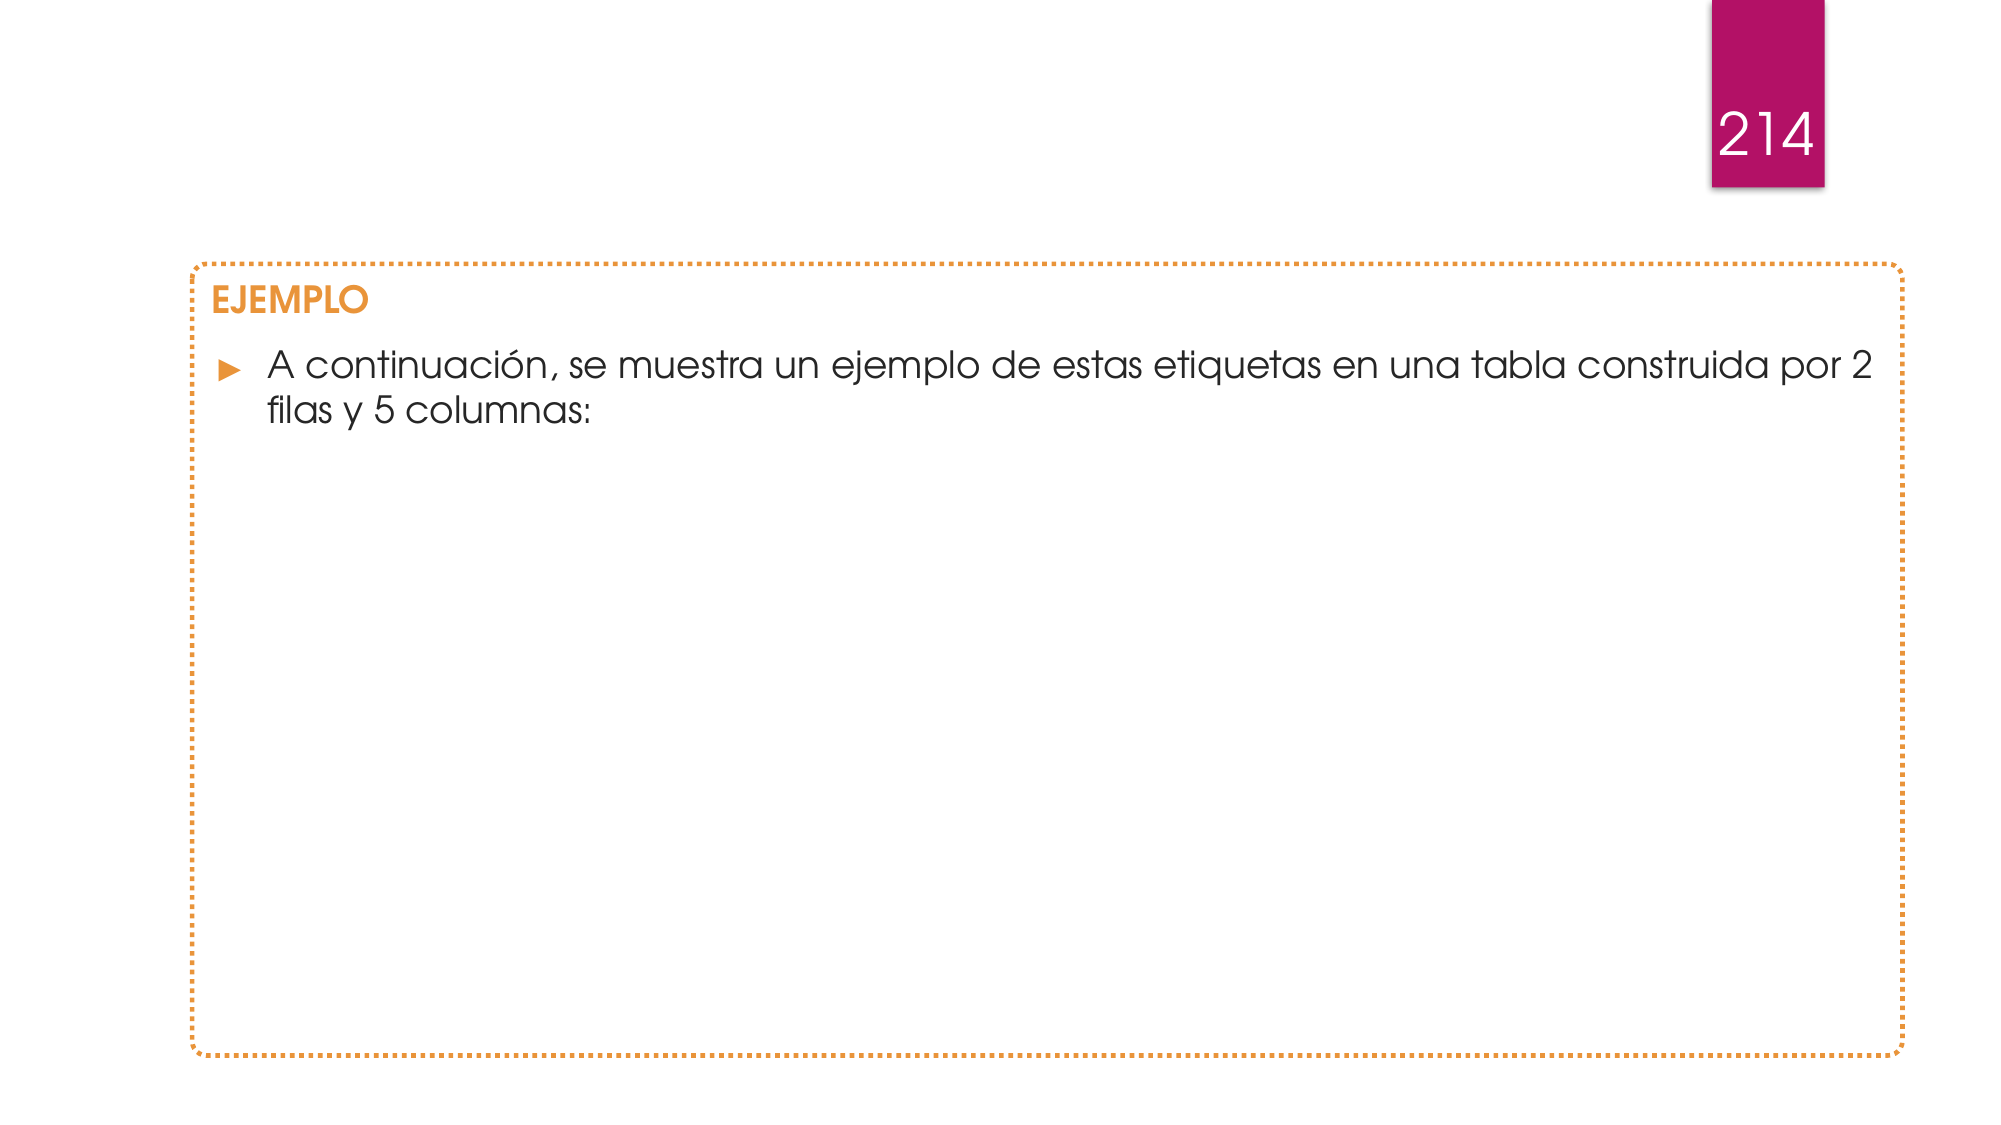

214
EJEMPLO
A continuación, se muestra un ejemplo de estas etiquetas en una tabla construida por 2 filas y 5 columnas: